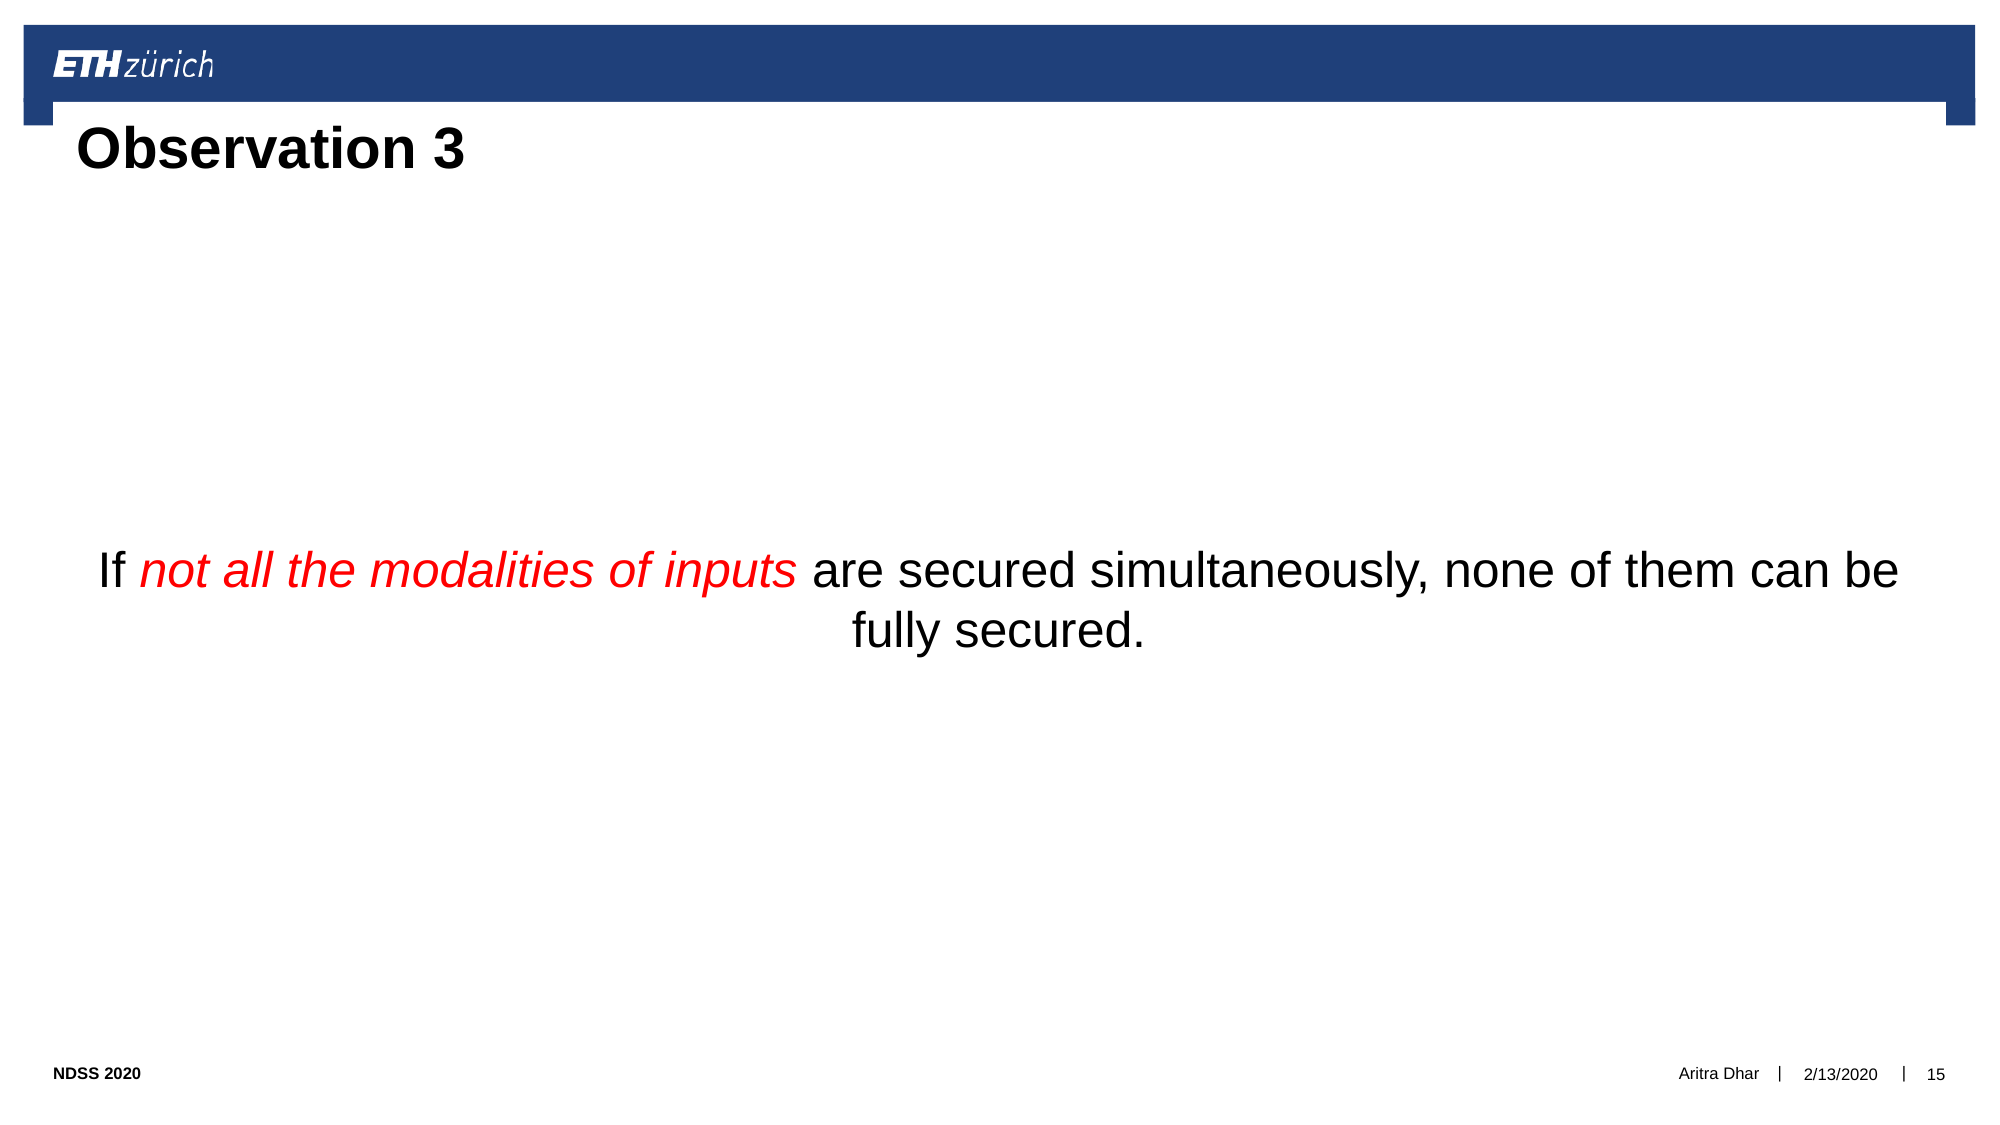

# Observation 3
If not all the modalities of inputs are secured simultaneously, none of them can be fully secured.
Aritra Dhar
2/13/2020
15